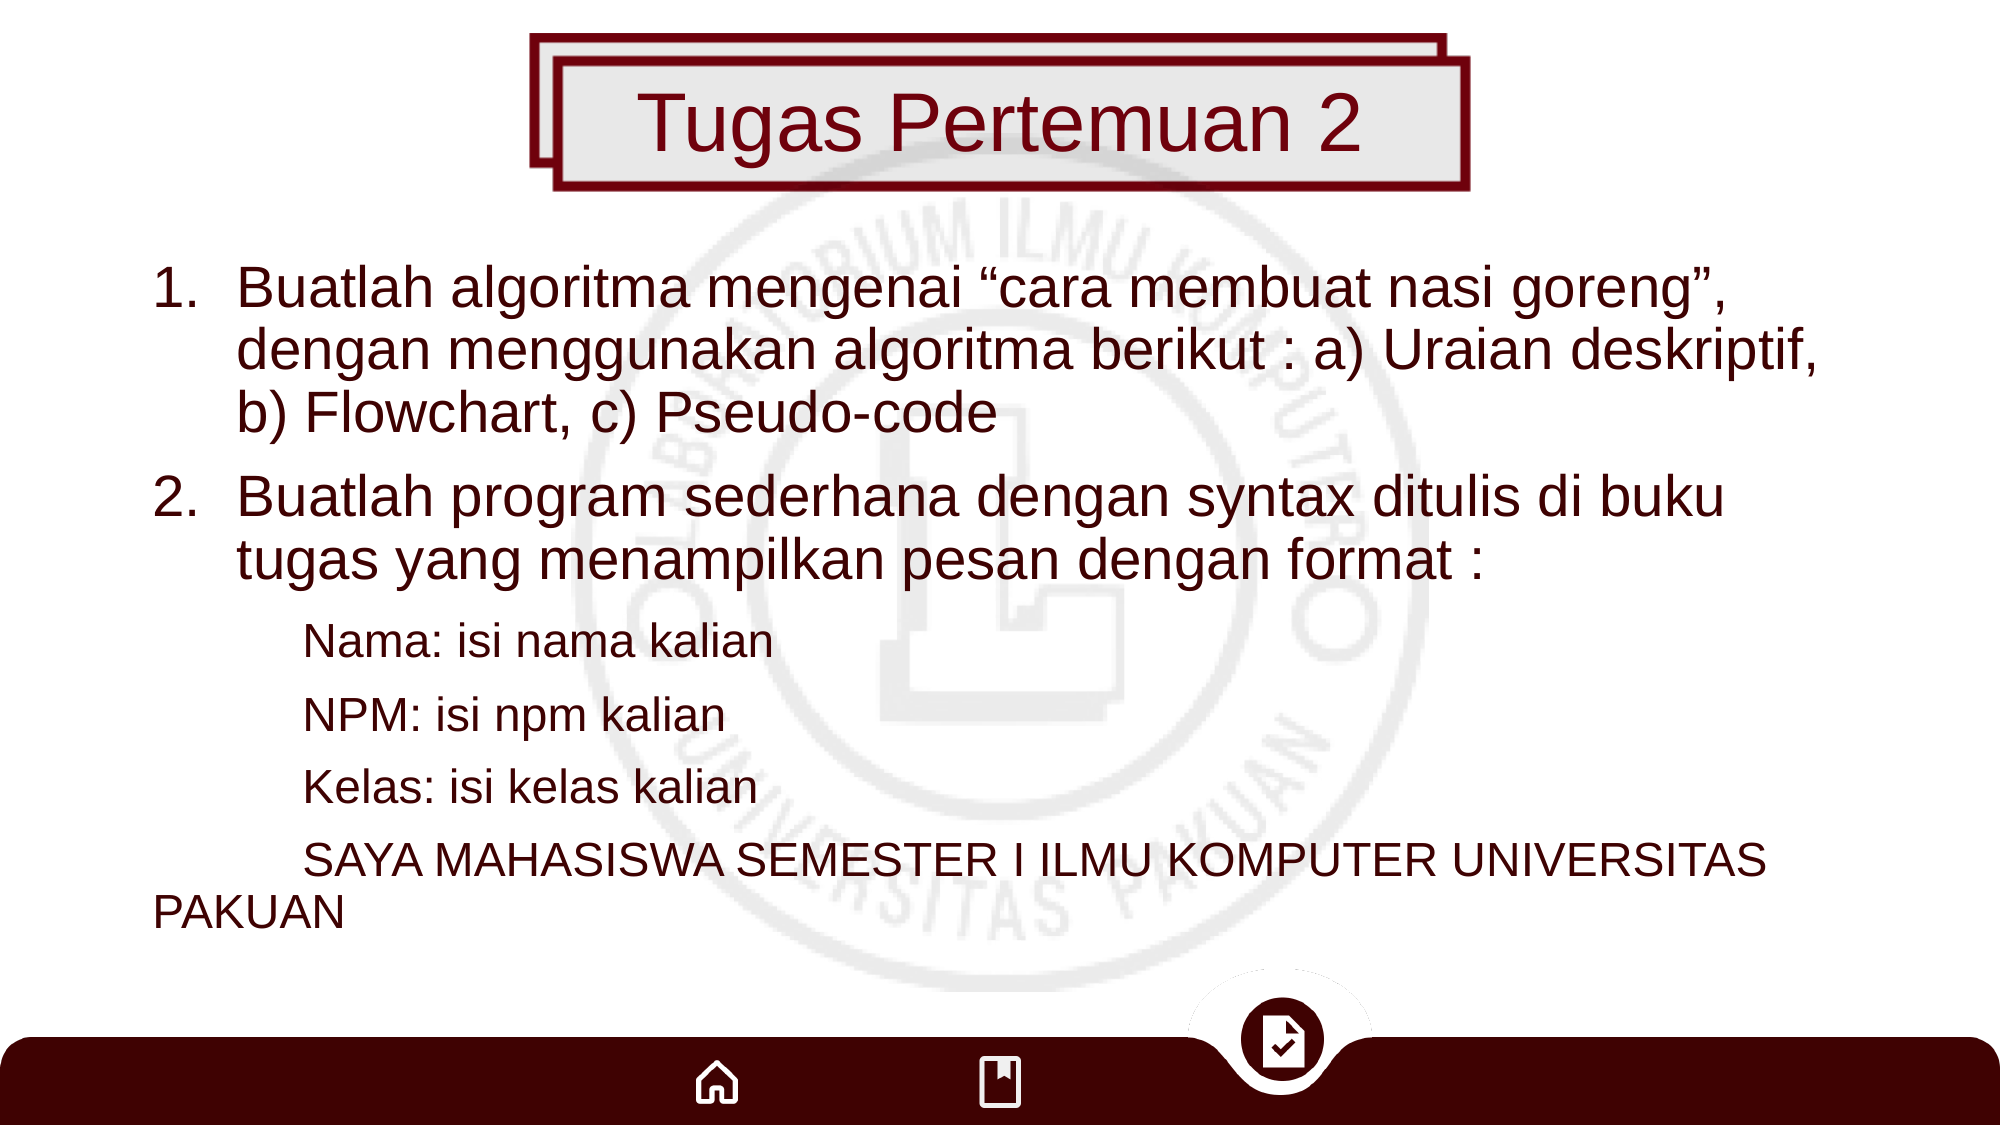

# Tugas Pertemuan 2
Buatlah algoritma mengenai “cara membuat nasi goreng”, dengan menggunakan algoritma berikut : a) Uraian deskriptif, b) Flowchart, c) Pseudo-code
Buatlah program sederhana dengan syntax ditulis di buku tugas yang menampilkan pesan dengan format :
	Nama: isi nama kalian
	NPM: isi npm kalian
	Kelas: isi kelas kalian
	SAYA MAHASISWA SEMESTER I ILMU KOMPUTER UNIVERSITAS PAKUAN